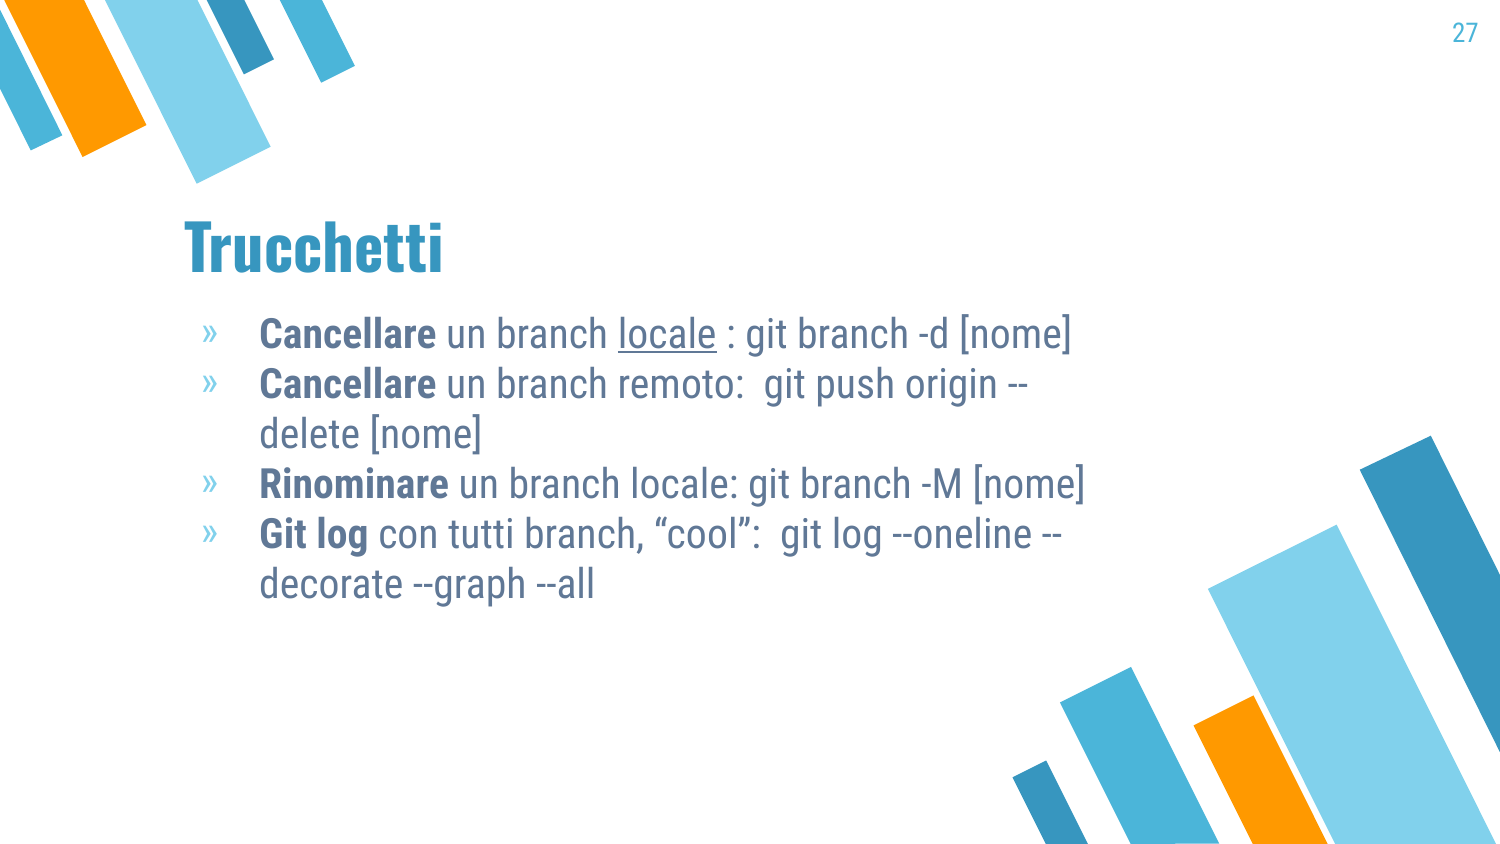

27
# Trucchetti
Cancellare un branch locale : git branch -d [nome]
Cancellare un branch remoto:  git push origin --delete [nome]
Rinominare un branch locale: git branch -M [nome]
Git log con tutti branch, “cool”:  git log --oneline --decorate --graph --all